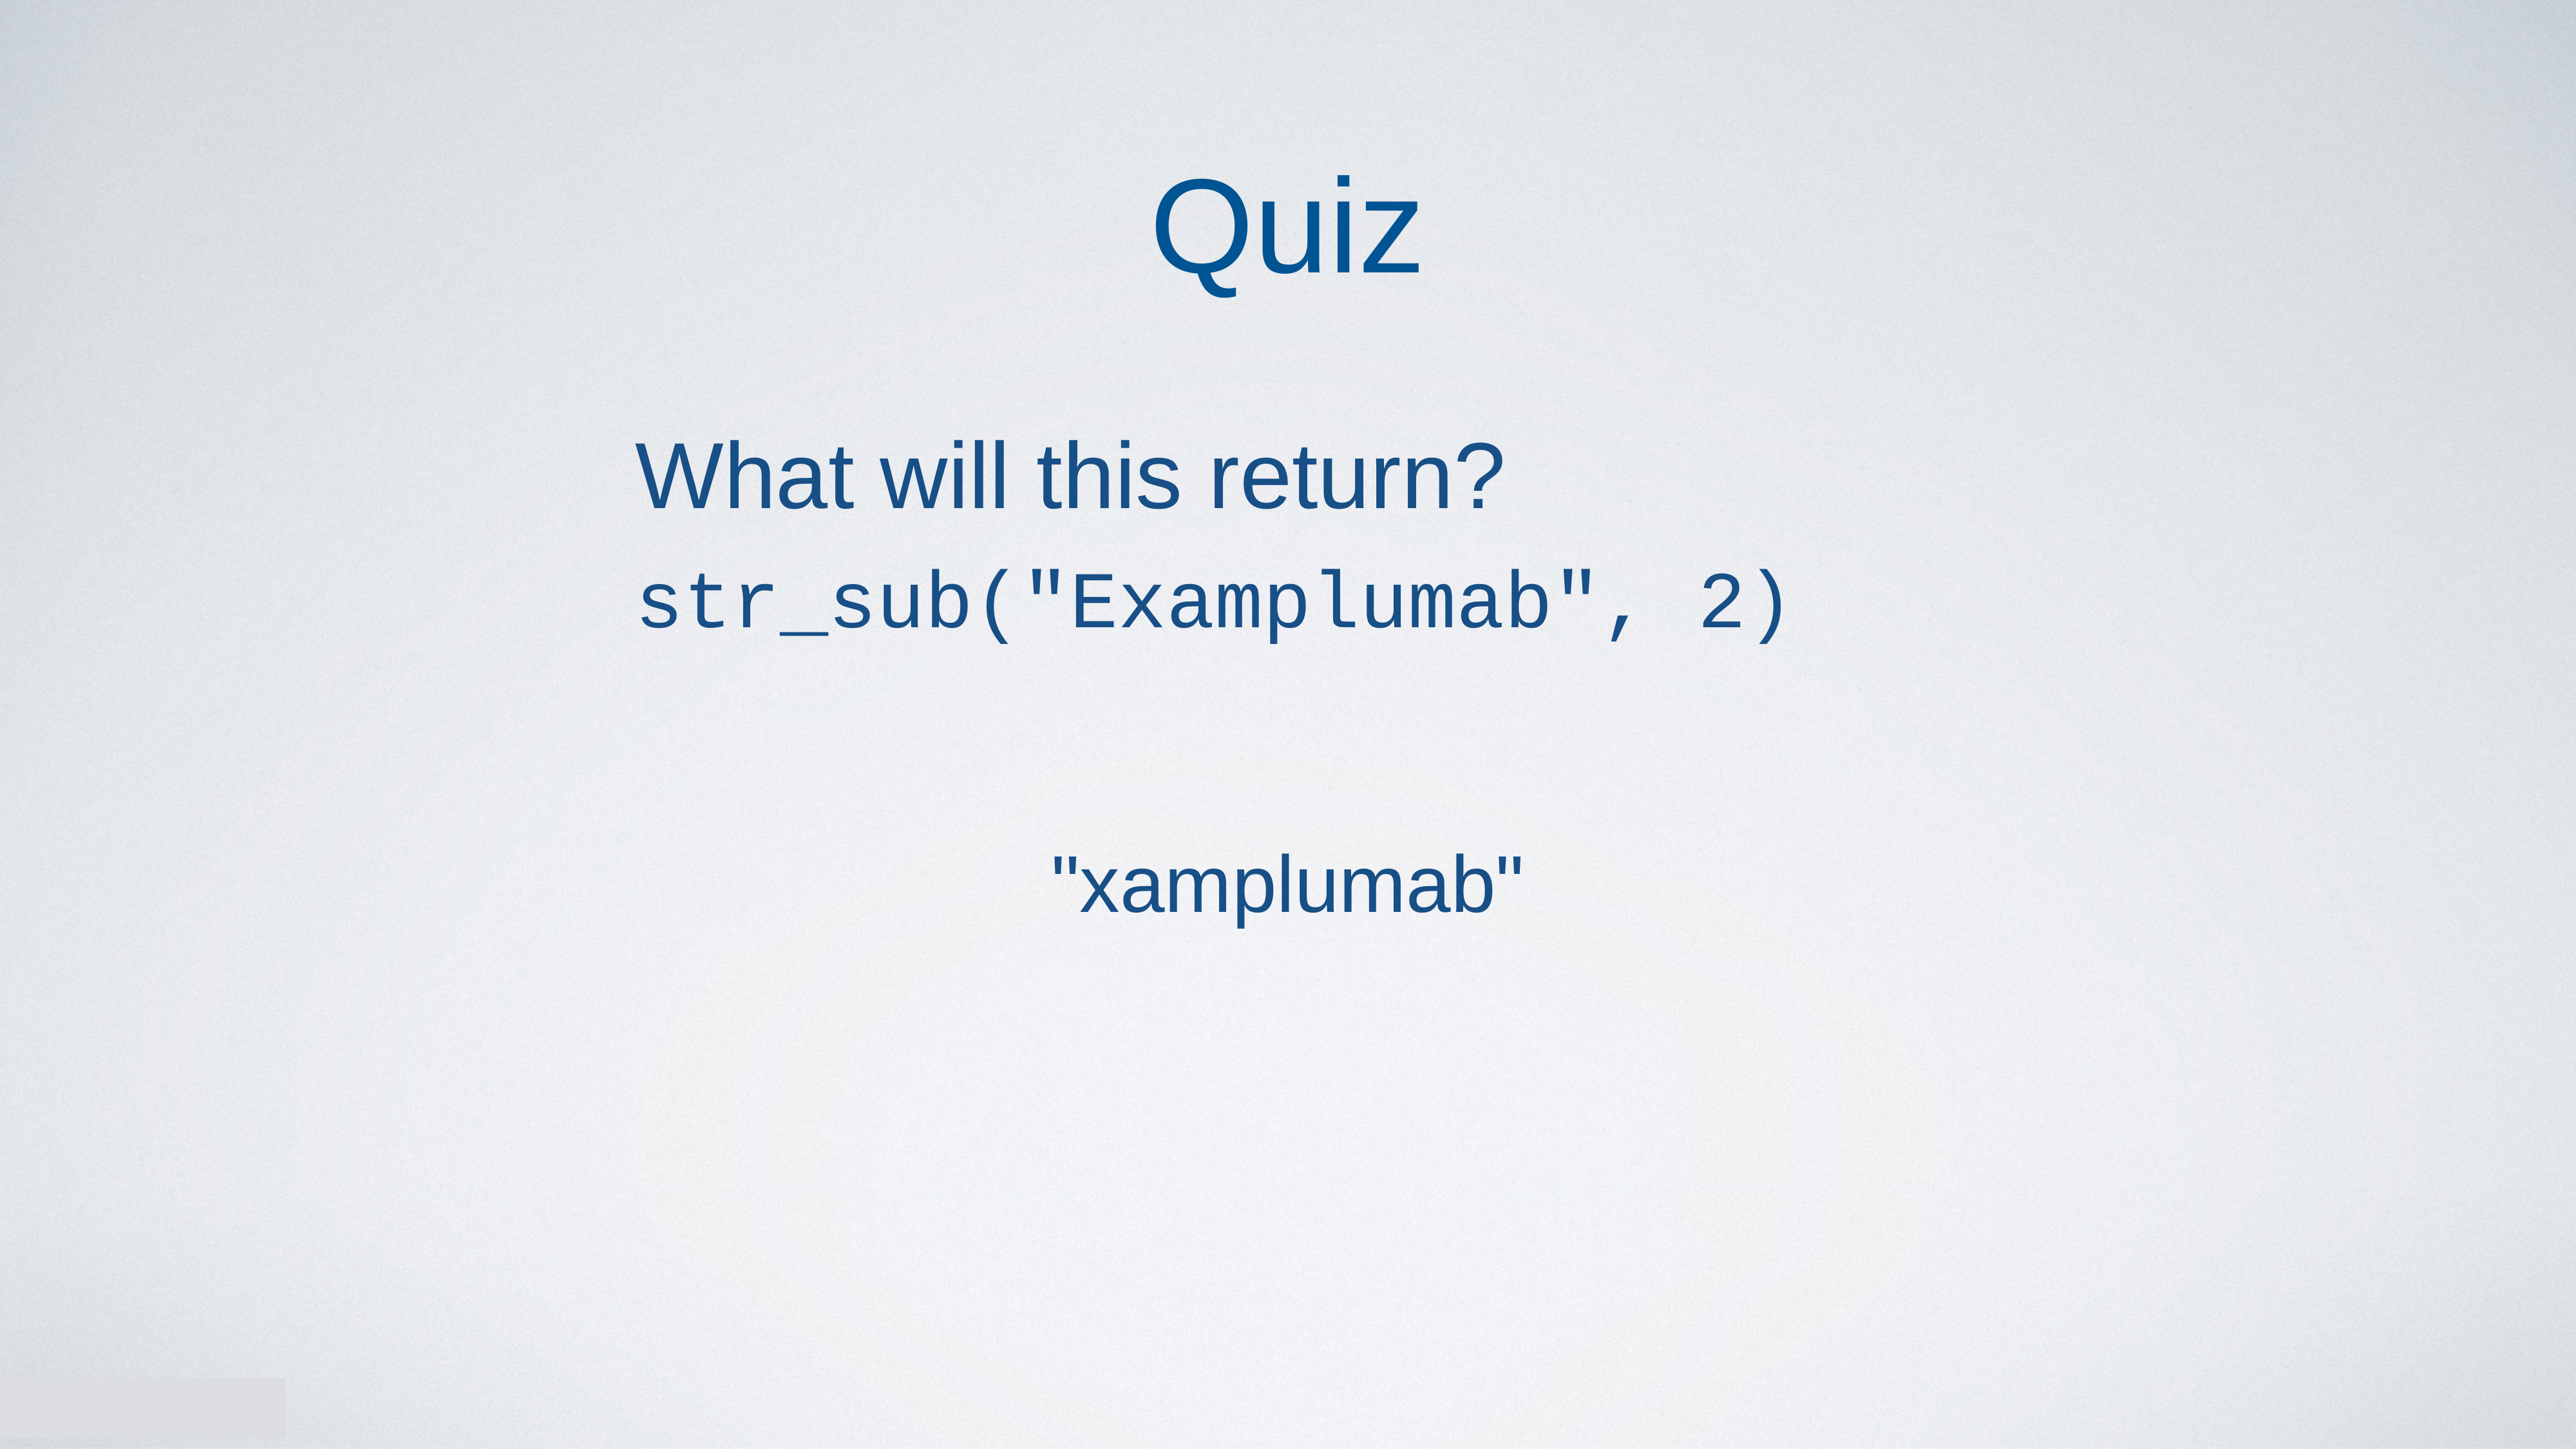

Quiz
What will this return?
str_sub("Examplumab", 2)
"xamplumab"